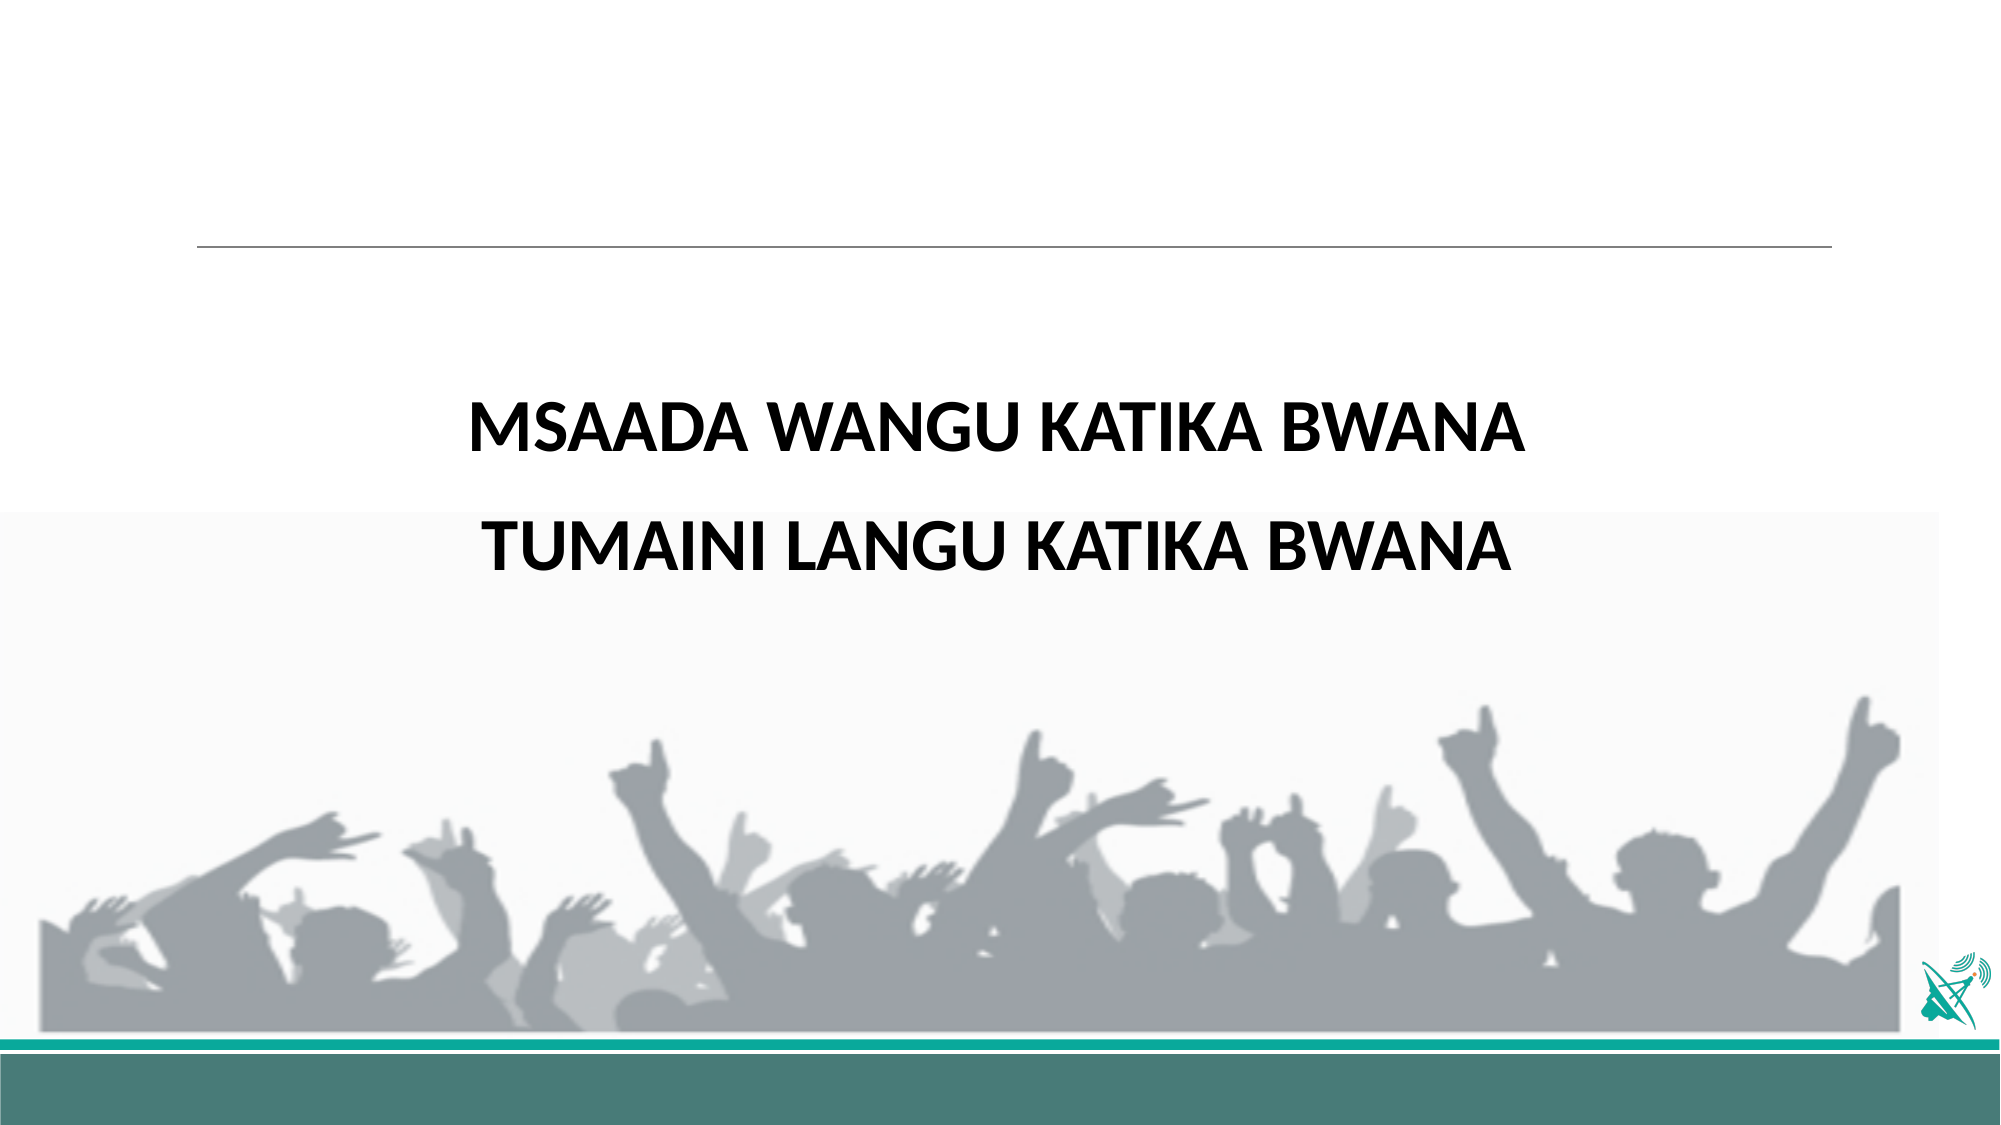

MSAADA WANGU KATIKA BWANA
TUMAINI LANGU KATIKA BWANA